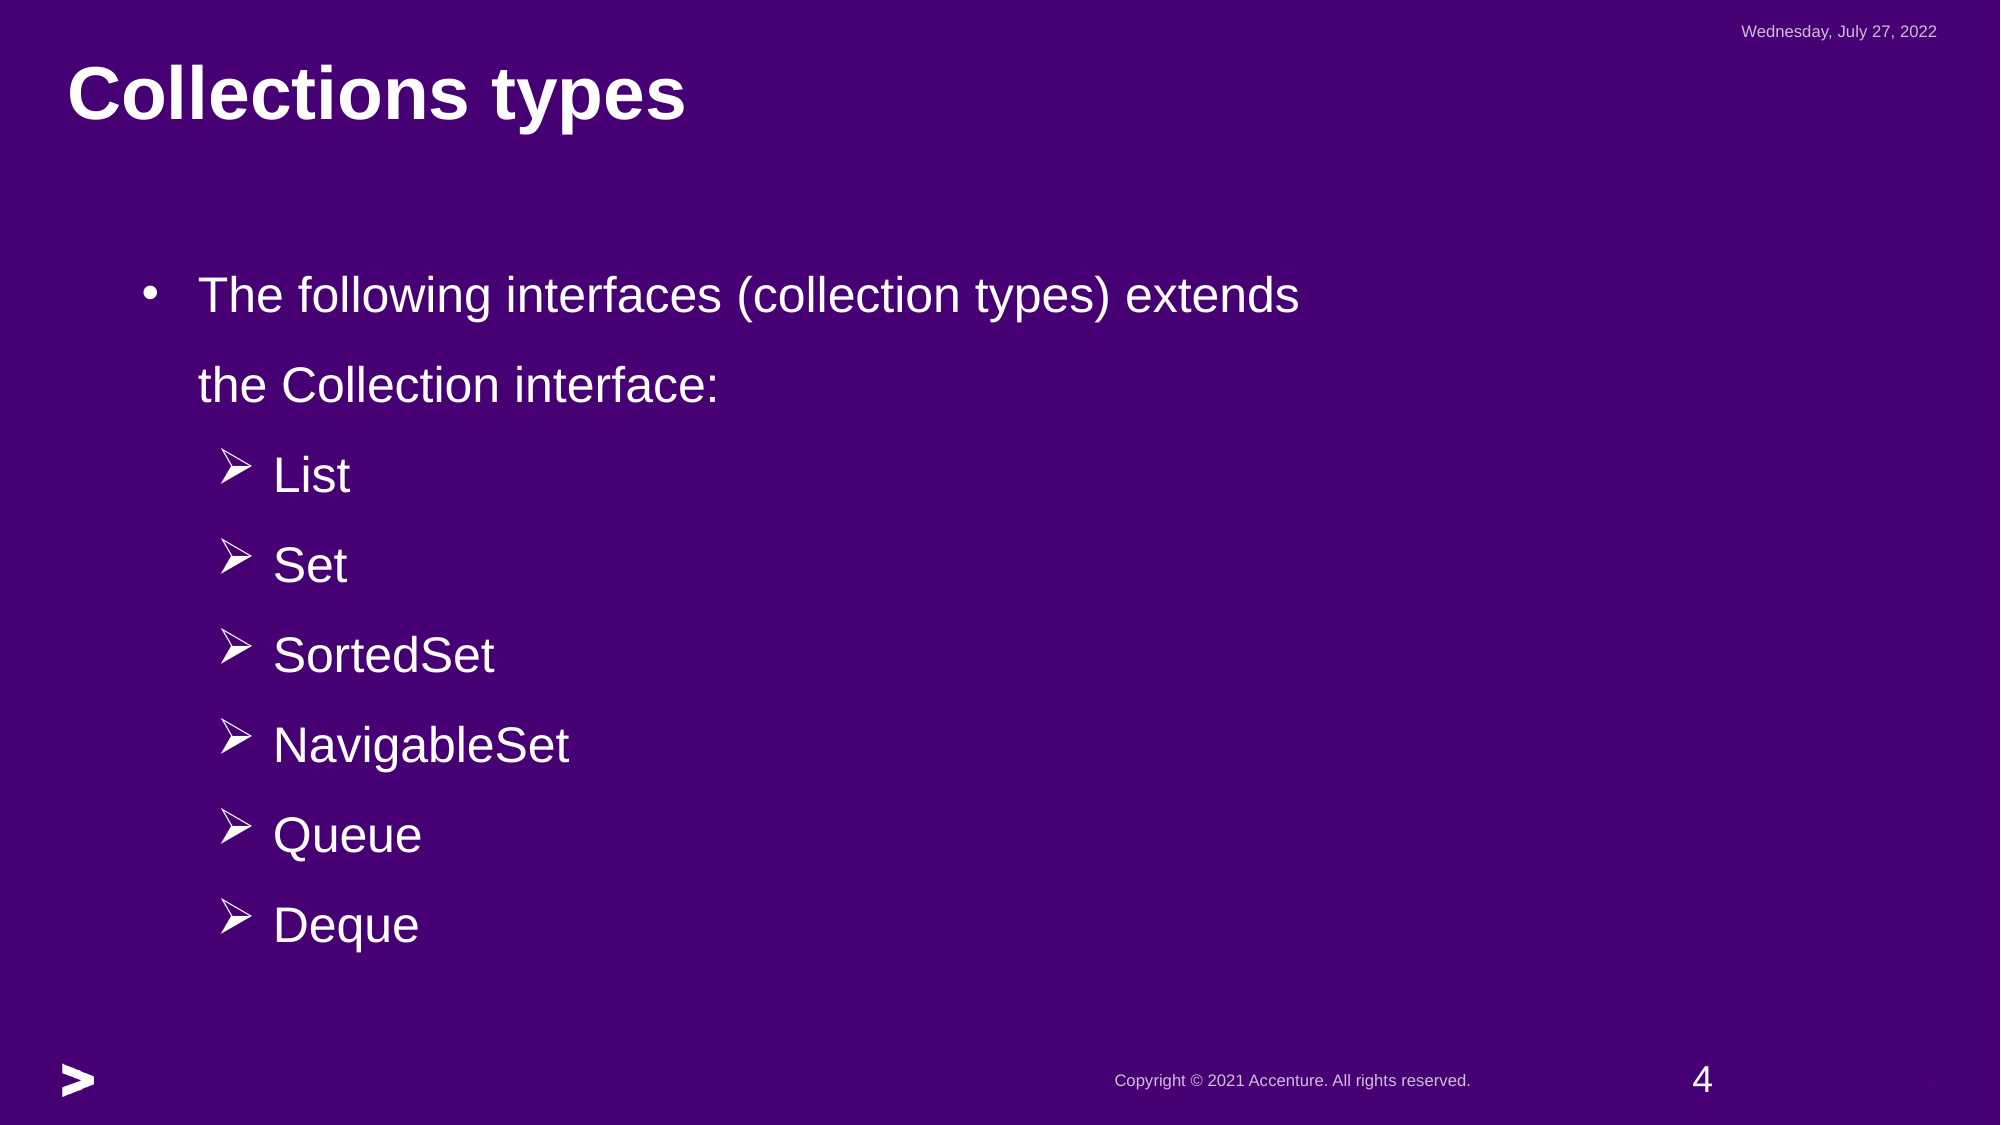

Wednesday, July 27, 2022
Collections types
The following interfaces (collection types) extends the Collection interface:
List
Set
SortedSet
NavigableSet
Queue
Deque

4
4